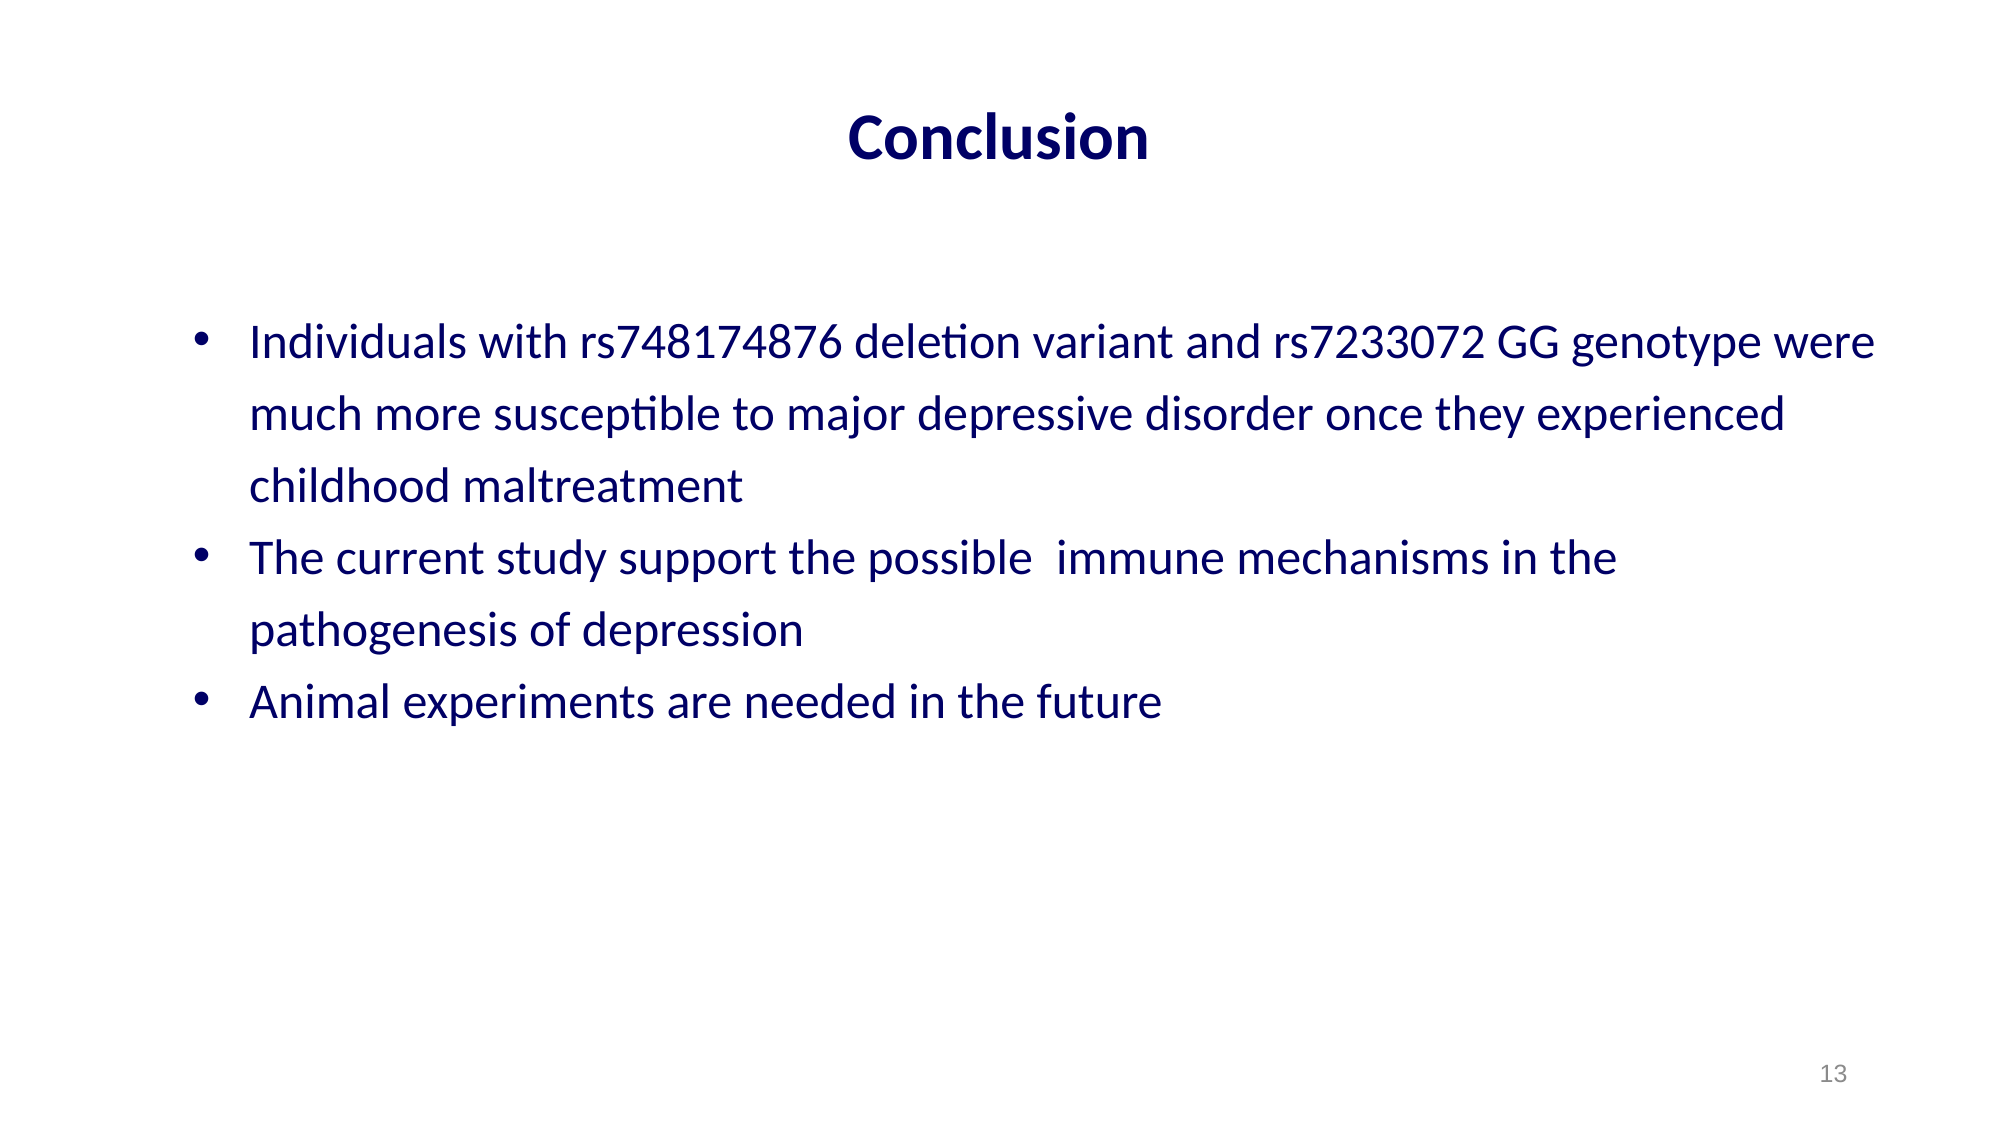

Conclusion
Individuals with rs748174876 deletion variant and rs7233072 GG genotype were much more susceptible to major depressive disorder once they experienced childhood maltreatment
The current study support the possible  immune mechanisms in the pathogenesis of depression
Animal experiments are needed in the future
13